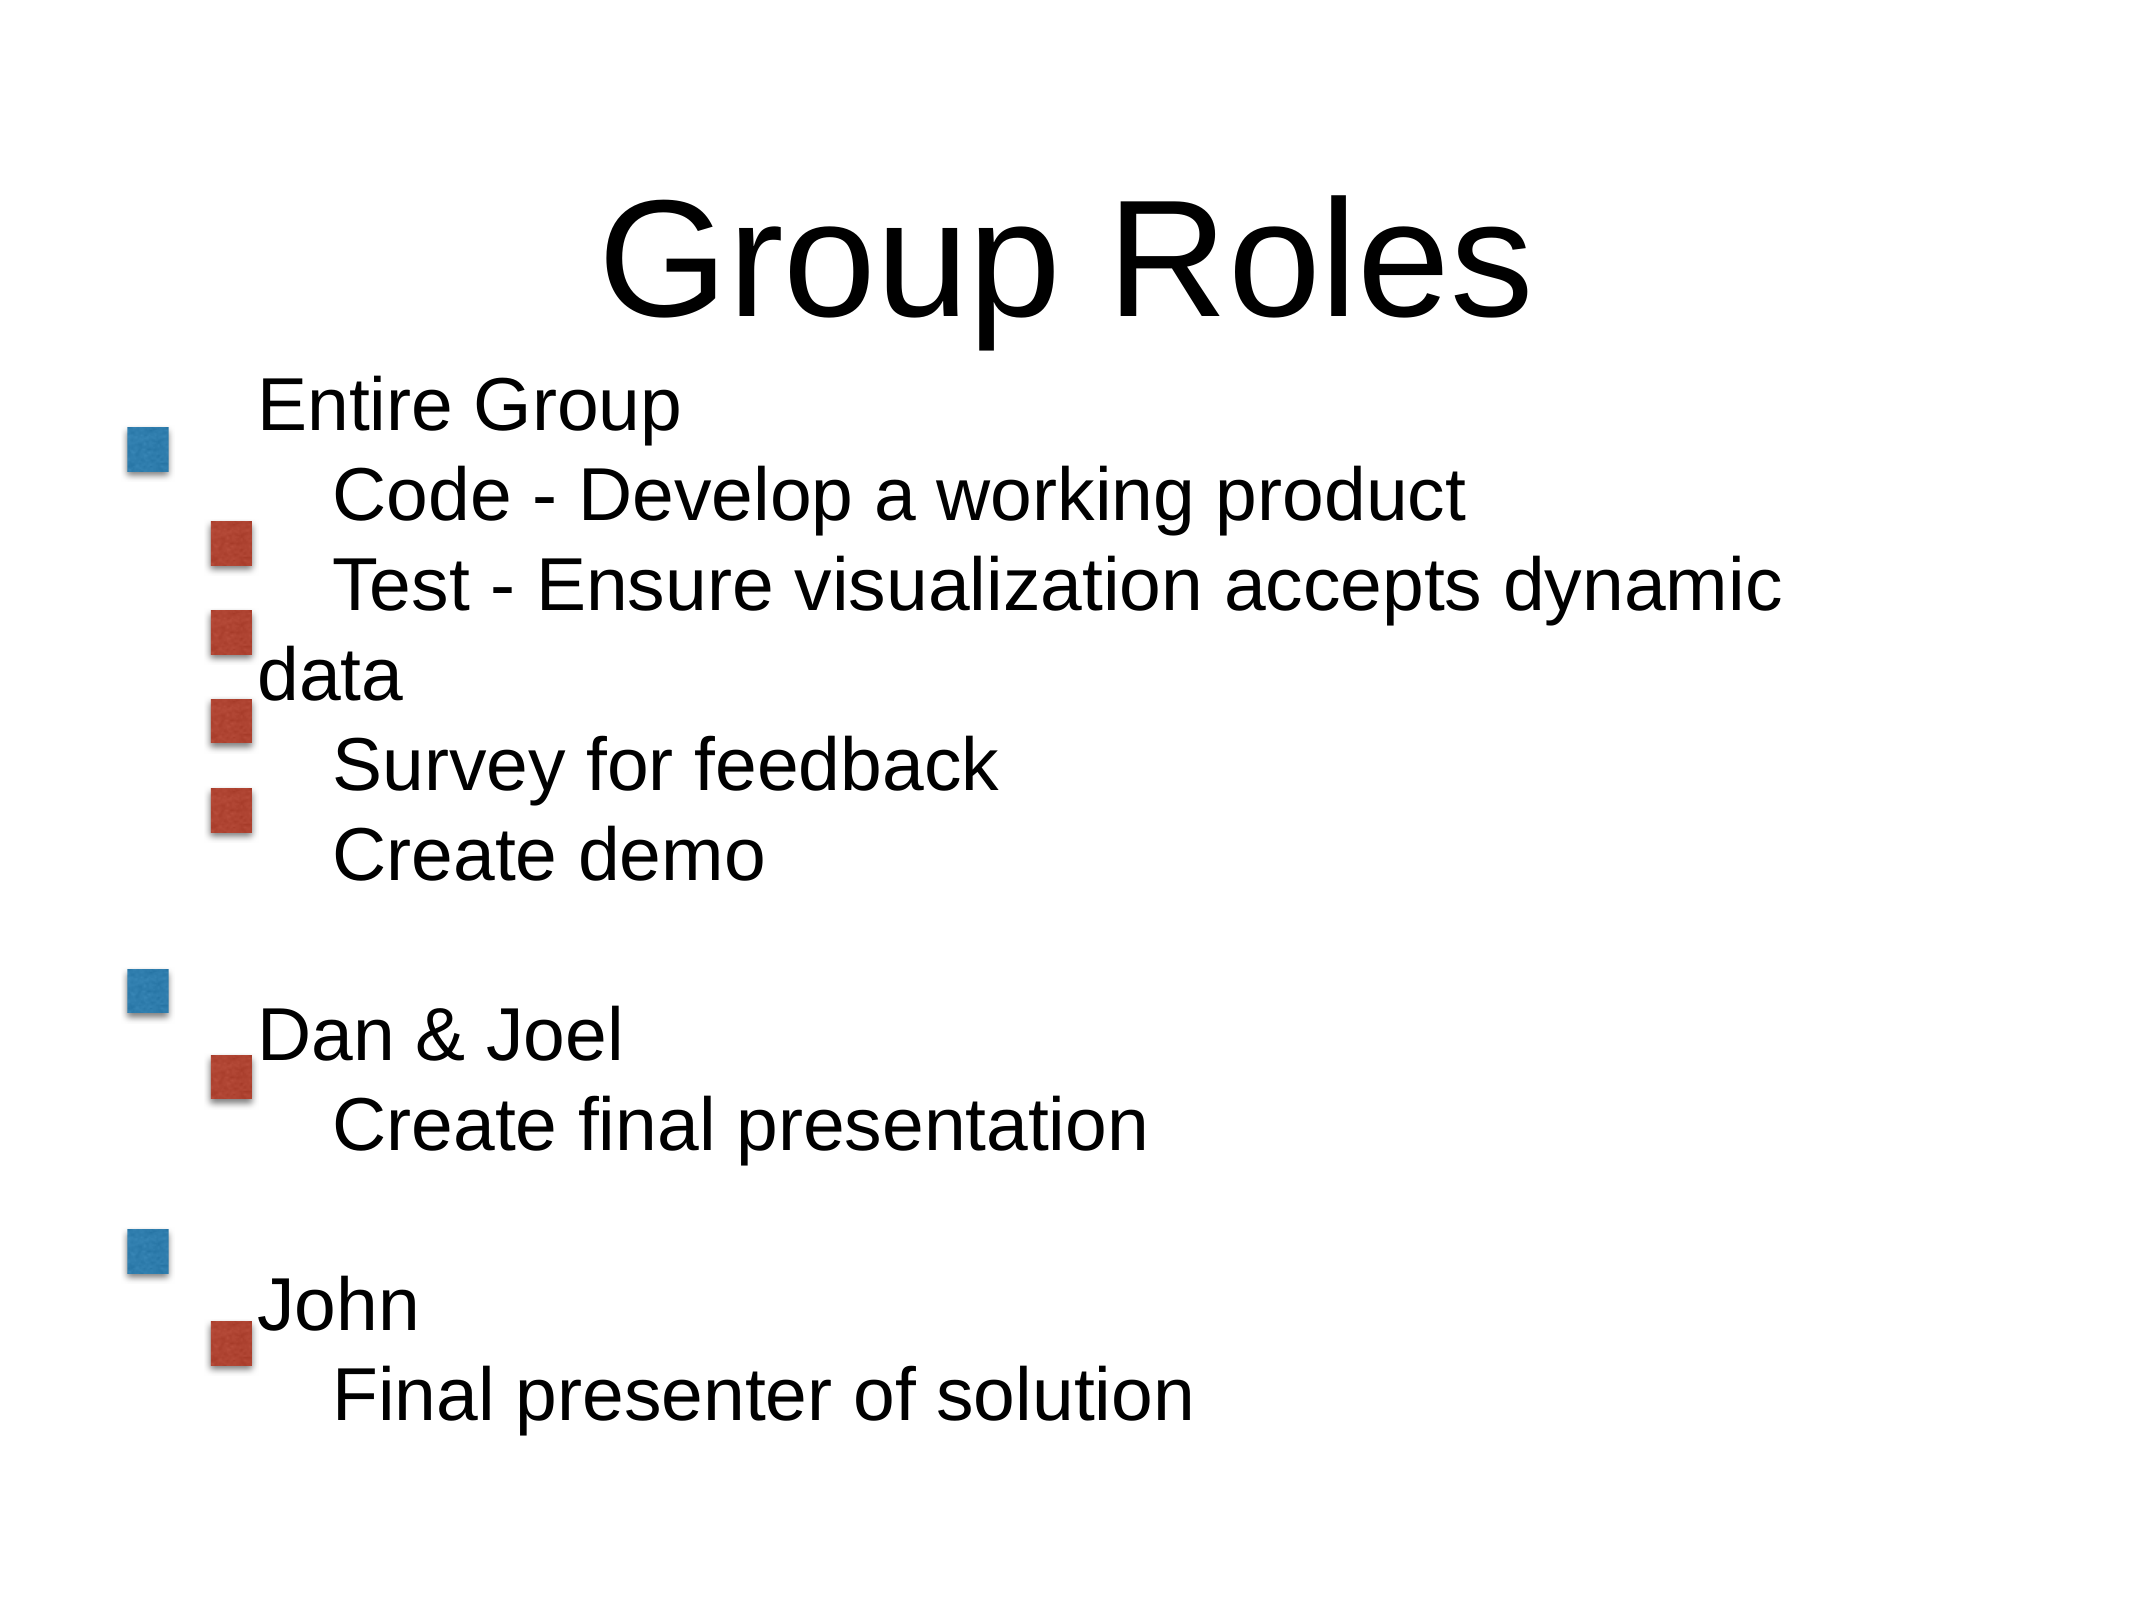

# Group Roles
Entire Group
Code - Develop a working product
Test - Ensure visualization accepts dynamic data
Survey for feedback
Create demo

Dan & Joel
Create final presentation

John
Final presenter of solution